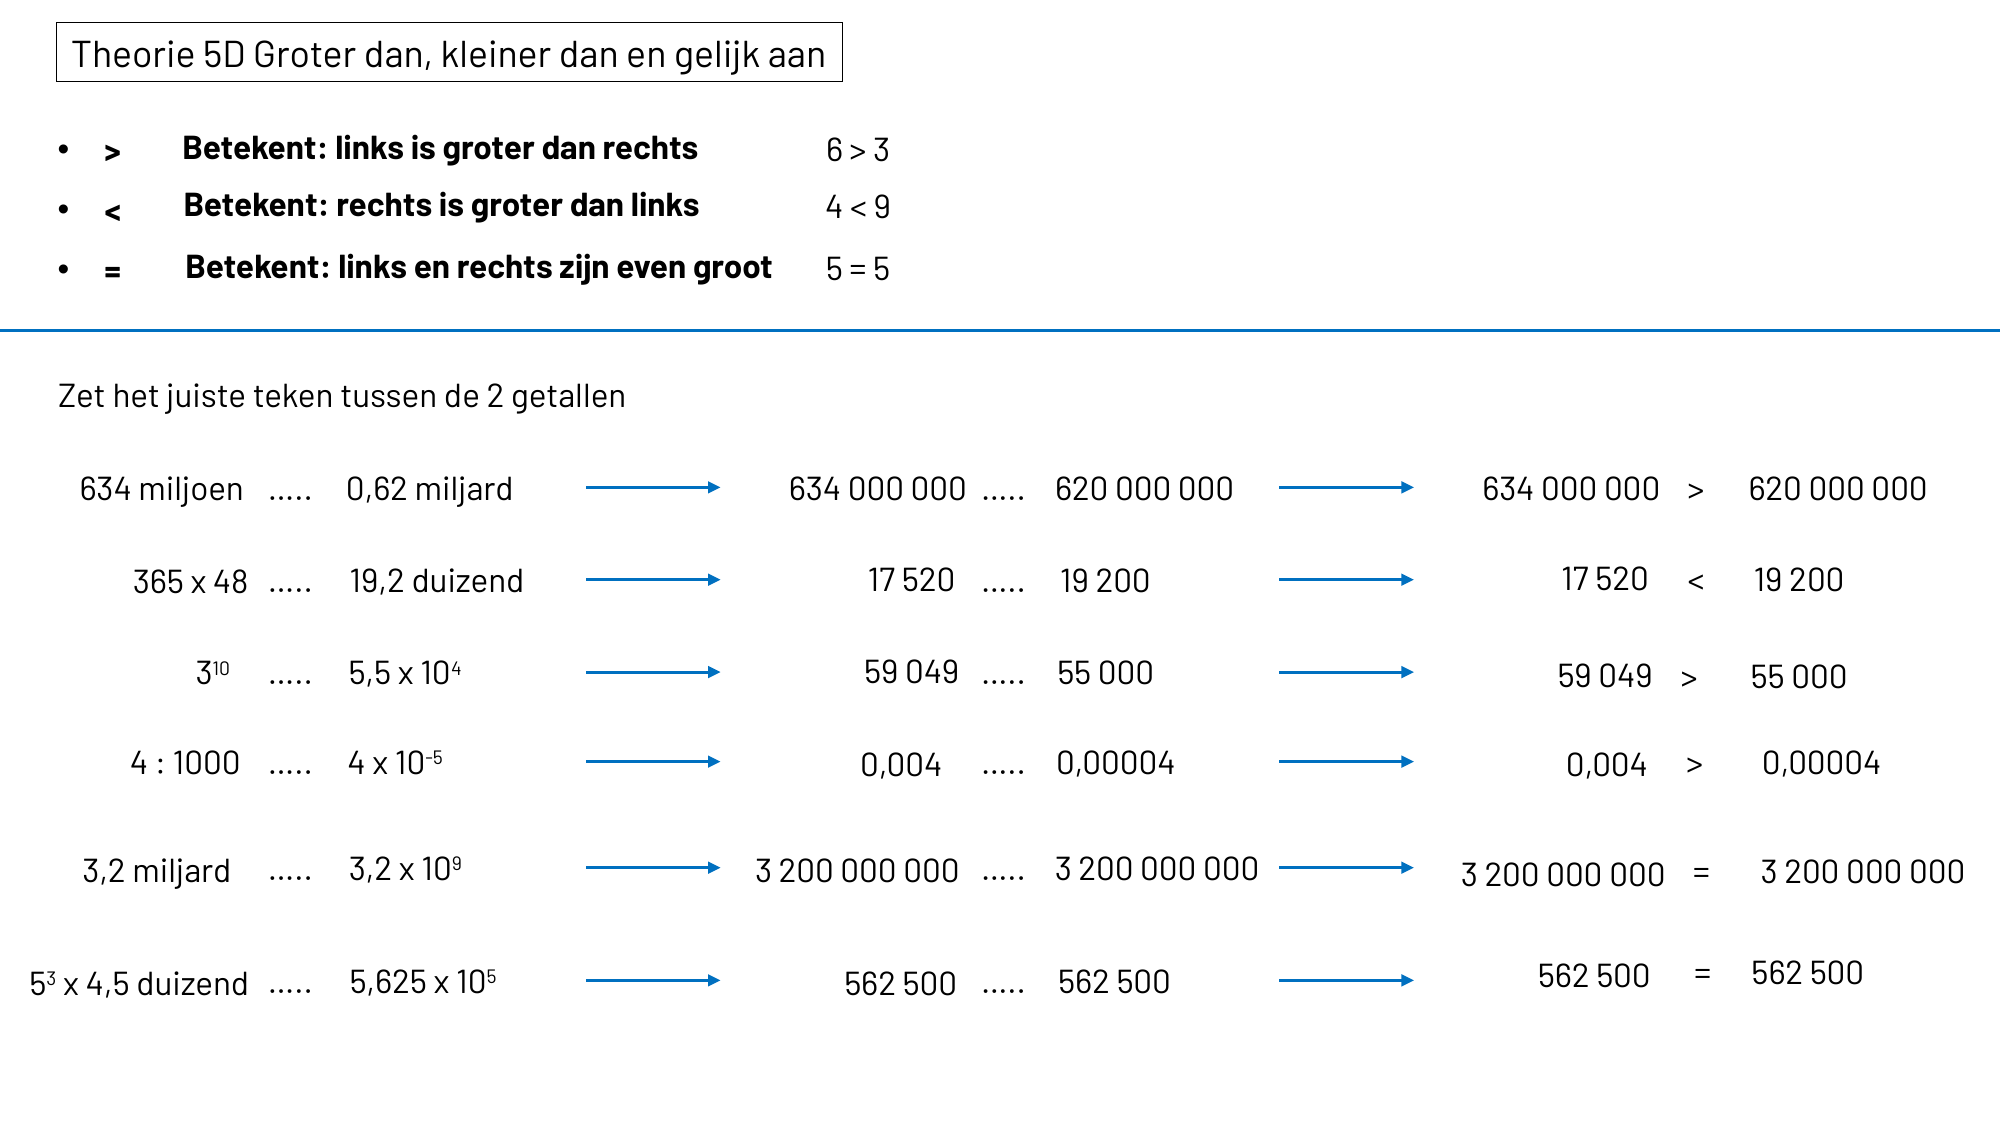

Theorie 5D Groter dan, kleiner dan en gelijk aan
>
<
=
Betekent: links is groter dan rechts
6 > 3
Betekent: rechts is groter dan links
4 < 9
Betekent: links en rechts zijn even groot
5 = 5
Zet het juiste teken tussen de 2 getallen
634 miljoen
…..
0,62 miljard
634 000 000
…..
620 000 000
634 000 000
  >
620 000 000
17 520
17 520
  <
19 200
…..
19,2 duizend
…..
19 200
365 x 48
59 049
310
…..
5,5 x 104
…..
55 000
59 049
 >
55 000
…..
4 x 10-5
…..
0,00004
>
0,00004
4 : 1000
0,004
0,004
…..
3,2 x 109
…..
3 200 000 000
3,2 miljard
3 200 000 000
 =
3 200 000 000
3 200 000 000
   =
562 500
562 500
…..
5,625 x 105
…..
562 500
53 x 4,5 duizend
562 500